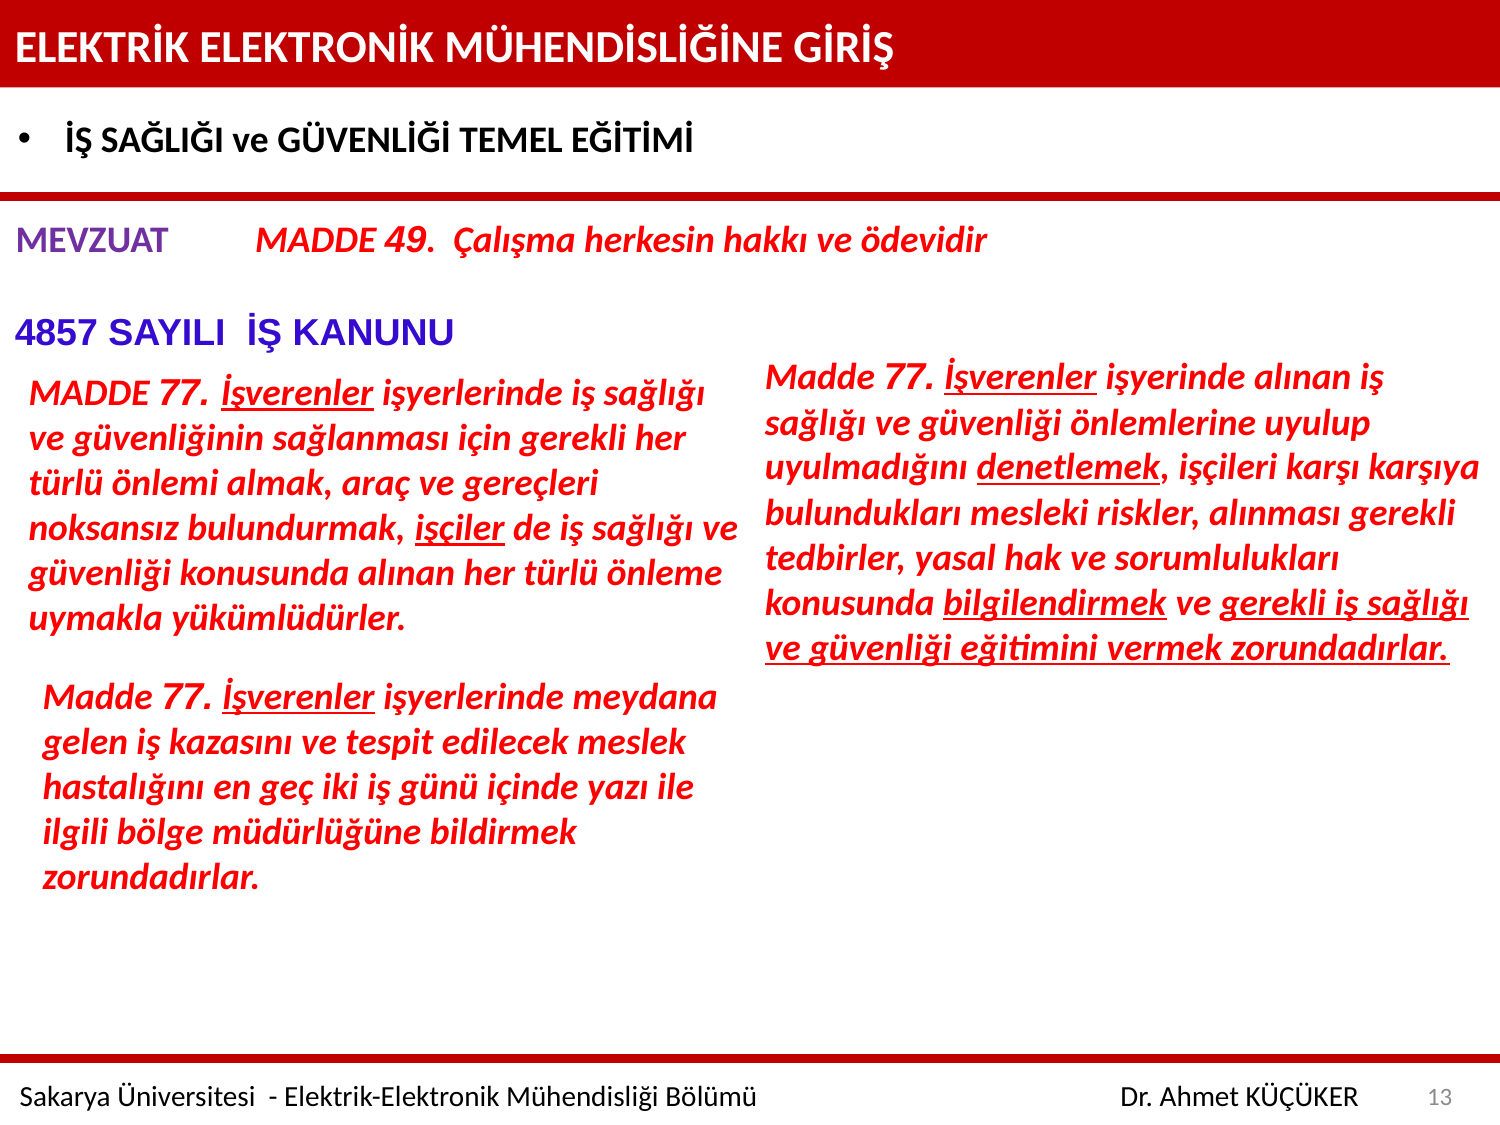

ELEKTRİK ELEKTRONİK MÜHENDİSLİĞİNE GİRİŞ

İŞ SAĞLIĞI ve GÜVENLİĞİ TEMEL EĞİTİMİ
MEVZUAT
MADDE 49.  Çalışma herkesin hakkı ve ödevidir
4857 SAYILI  İŞ KANUNU
Madde 77. İşverenler işyerinde alınan iş sağlığı ve güvenliği önlemlerine uyulup uyulmadığını denetlemek, işçileri karşı karşıya bulundukları mesleki riskler, alınması gerekli tedbirler, yasal hak ve sorumlulukları konusunda bilgilendirmek ve gerekli iş sağlığı ve güvenliği eğitimini vermek zorundadırlar.
MADDE 77. İşverenler işyerlerinde iş sağlığı ve güvenliğinin sağlanması için gerekli her türlü önlemi almak, araç ve gereçleri noksansız bulundurmak, işçiler de iş sağlığı ve güvenliği konusunda alınan her türlü önleme uymakla yükümlüdürler.
Madde 77. İşverenler işyerlerinde meydana gelen iş kazasını ve tespit edilecek meslek hastalığını en geç iki iş günü içinde yazı ile ilgili bölge müdürlüğüne bildirmek zorundadırlar.
13
Sakarya Üniversitesi  - Elektrik-Elektronik Mühendisliği Bölümü
Dr. Ahmet KÜÇÜKER